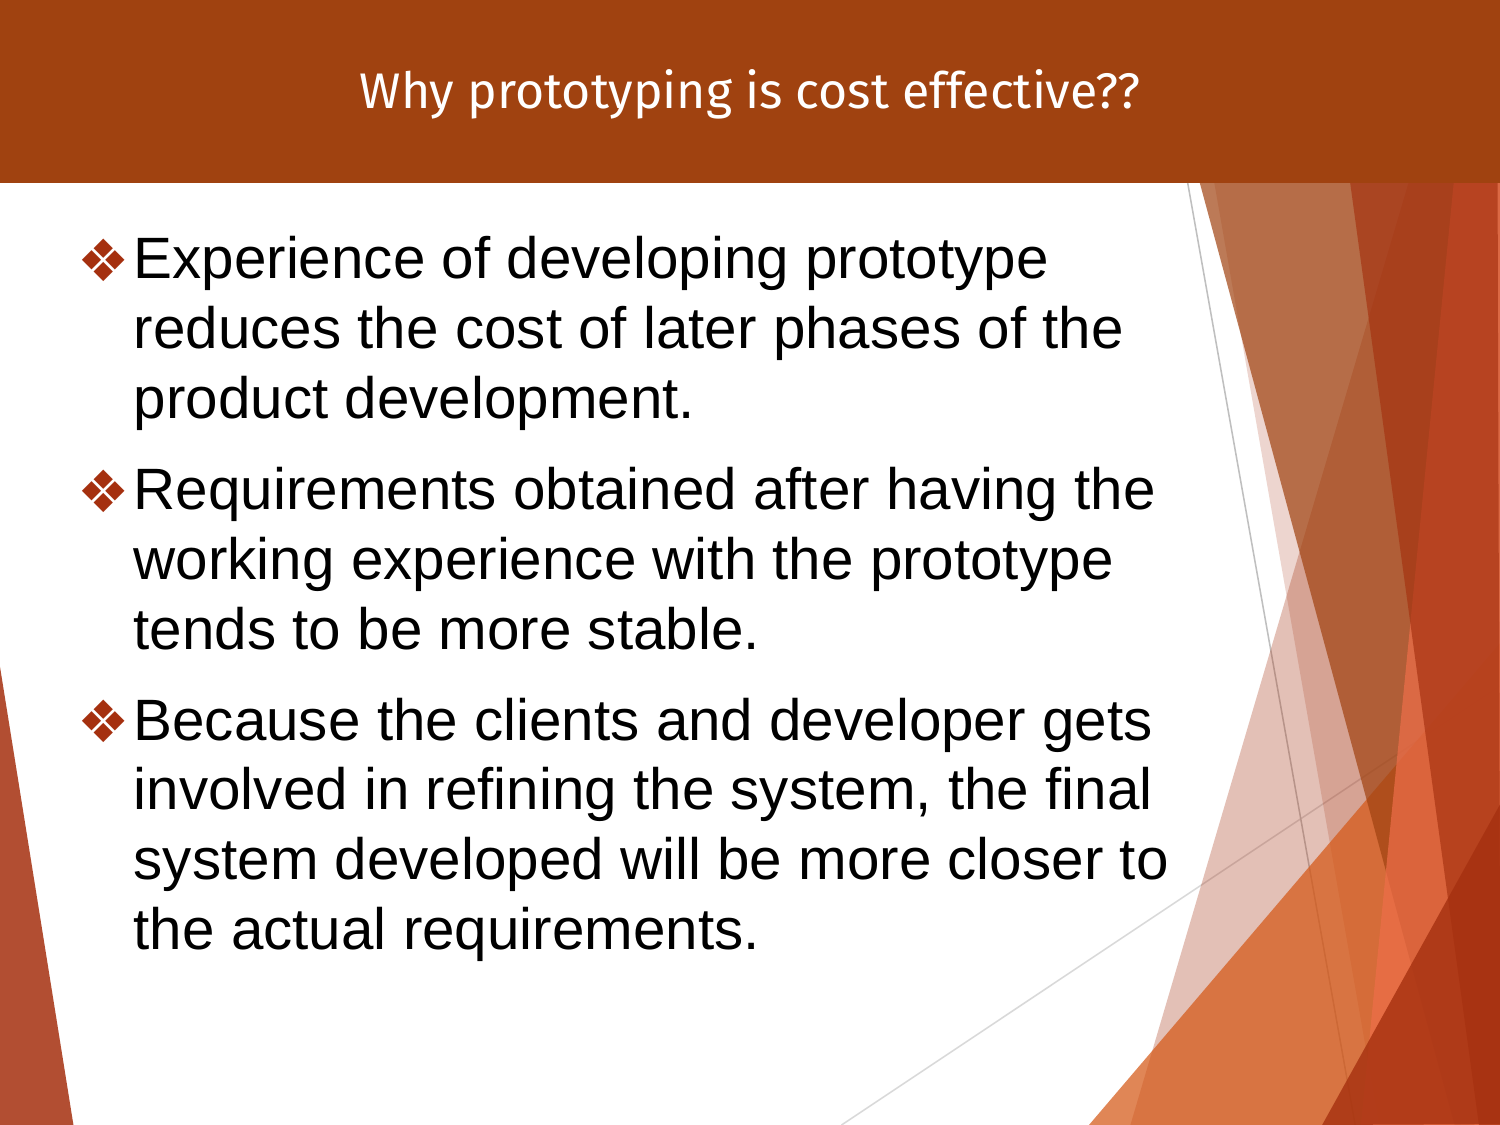

# Why prototyping is cost effective??
Experience of developing prototype reduces the cost of later phases of the product development.
Requirements obtained after having the working experience with the prototype tends to be more stable.
Because the clients and developer gets involved in refining the system, the final system developed will be more closer to the actual requirements.